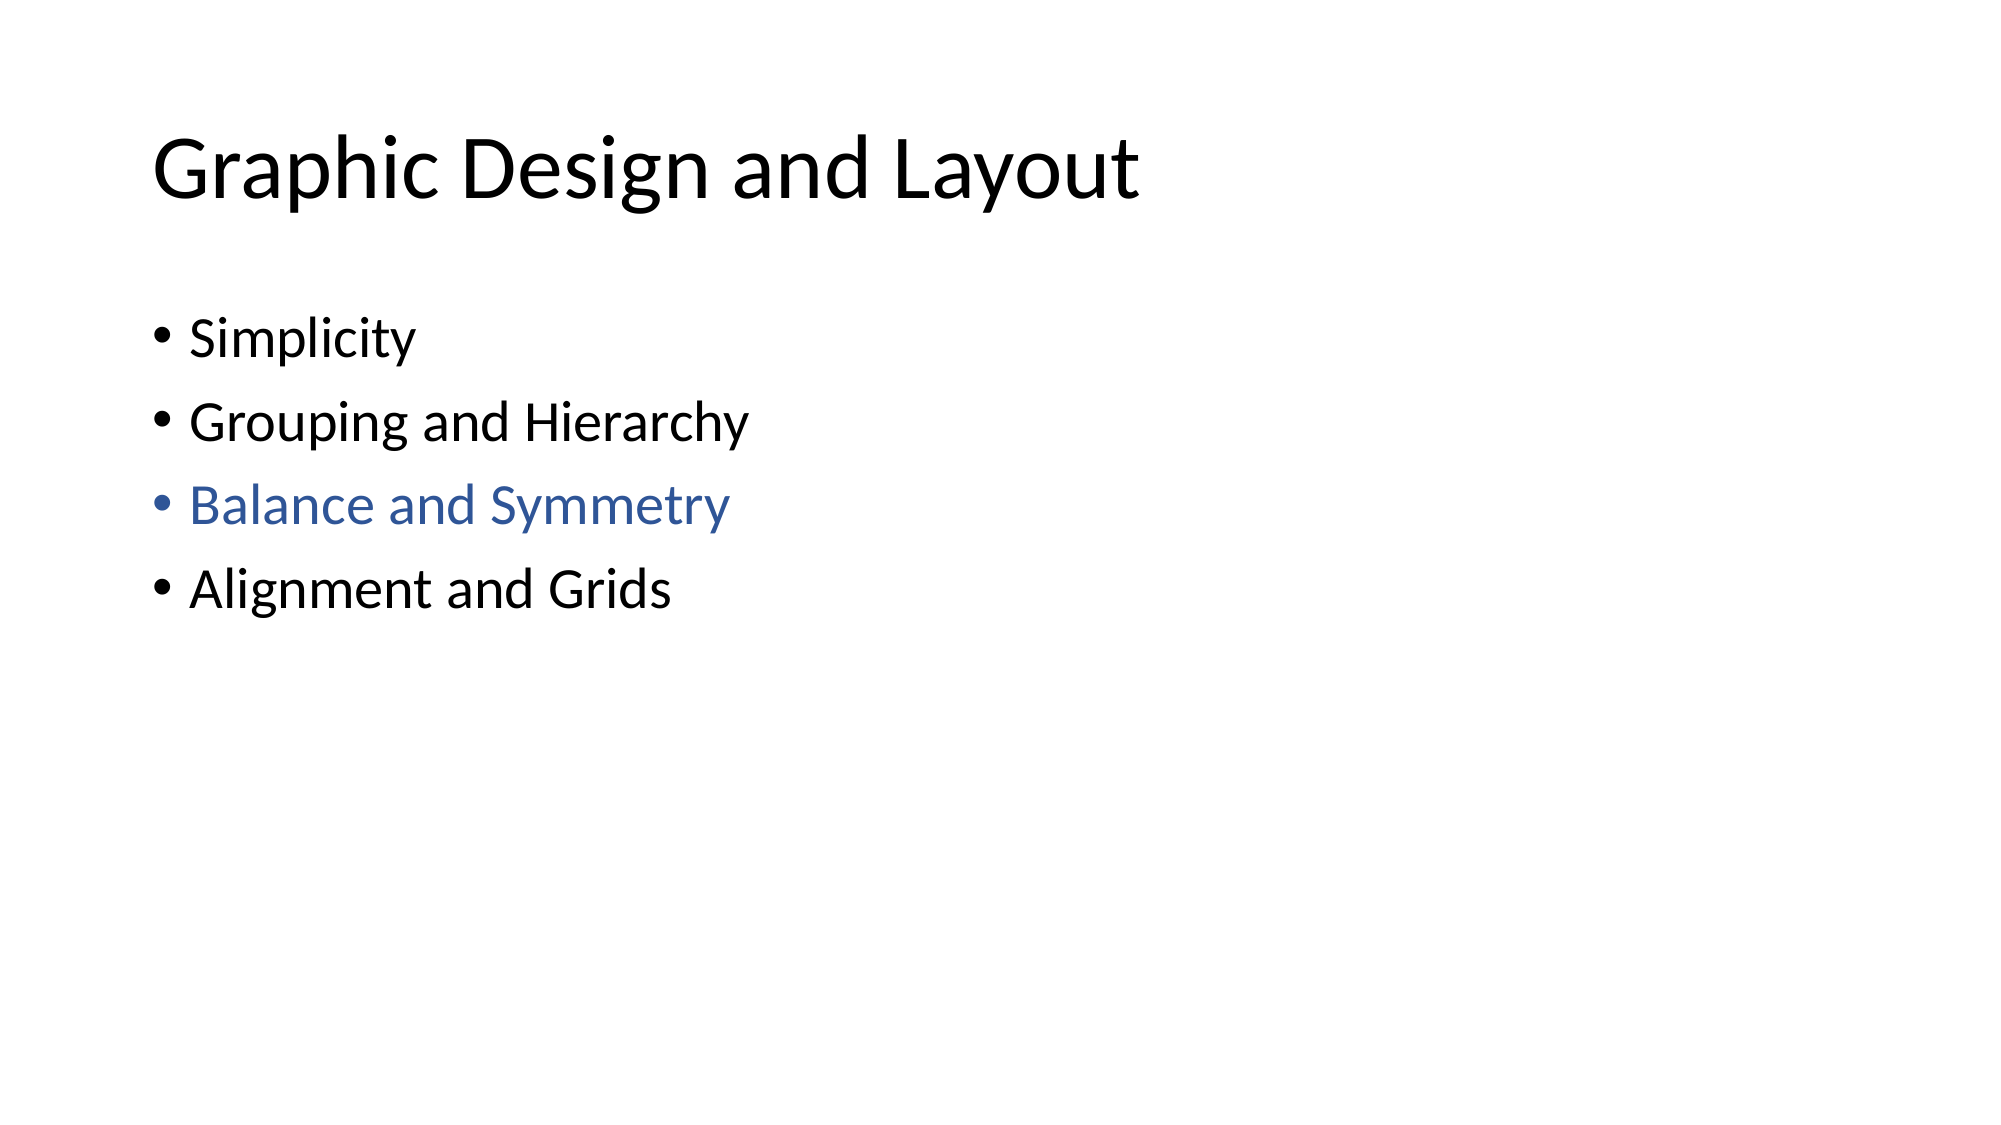

# Graphic Design and Layout
Simplicity
Grouping and Hierarchy
Balance and Symmetry
Alignment and Grids